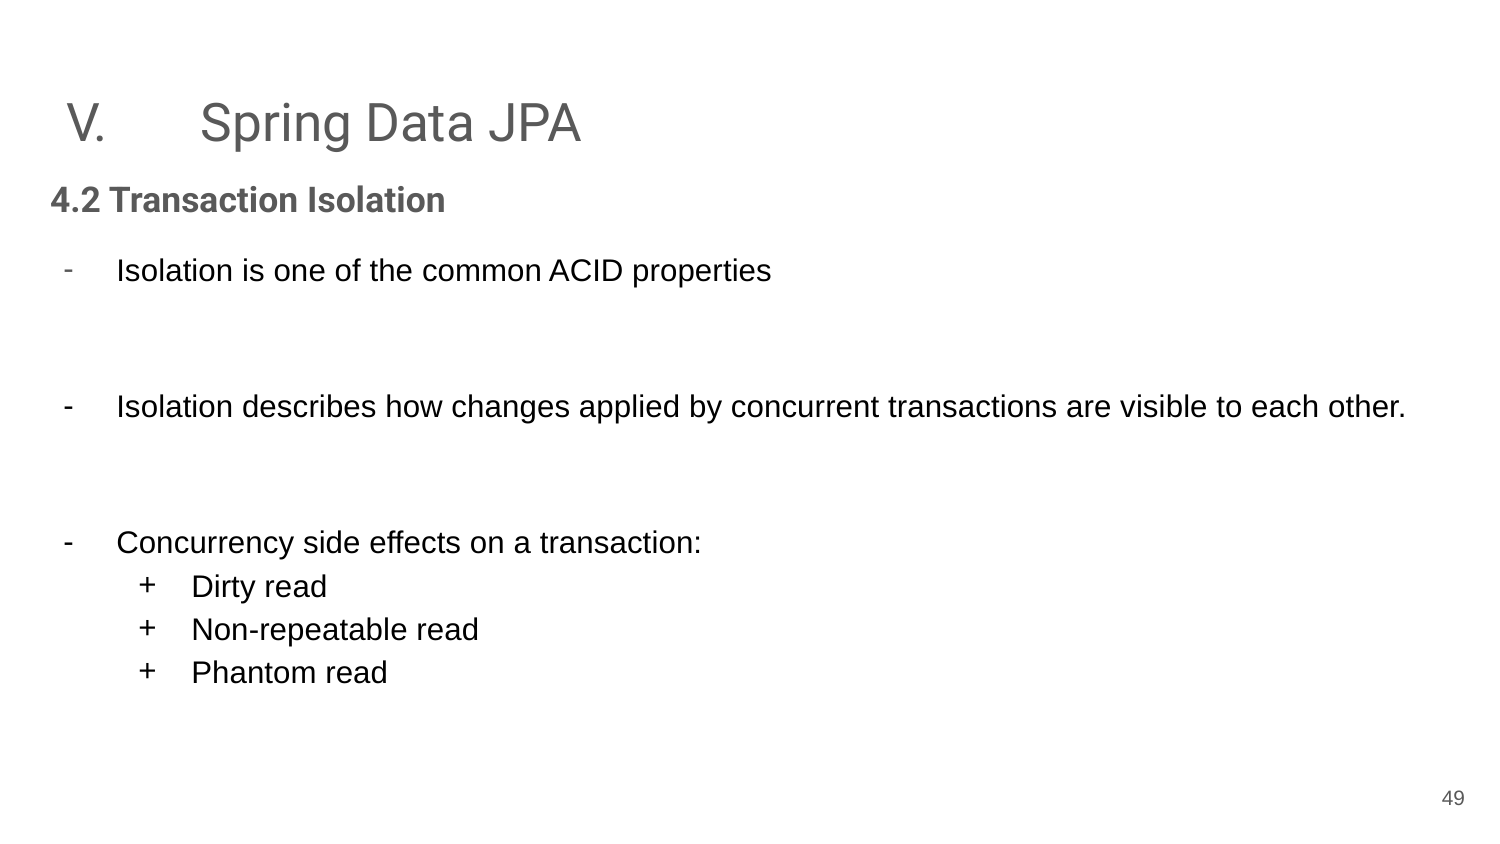

# V.	 Spring Data JPA
 4.2 Transaction Isolation
Isolation is one of the common ACID properties

Isolation describes how changes applied by concurrent transactions are visible to each other.

Concurrency side effects on a transaction:
Dirty read
Non-repeatable read
Phantom read
49